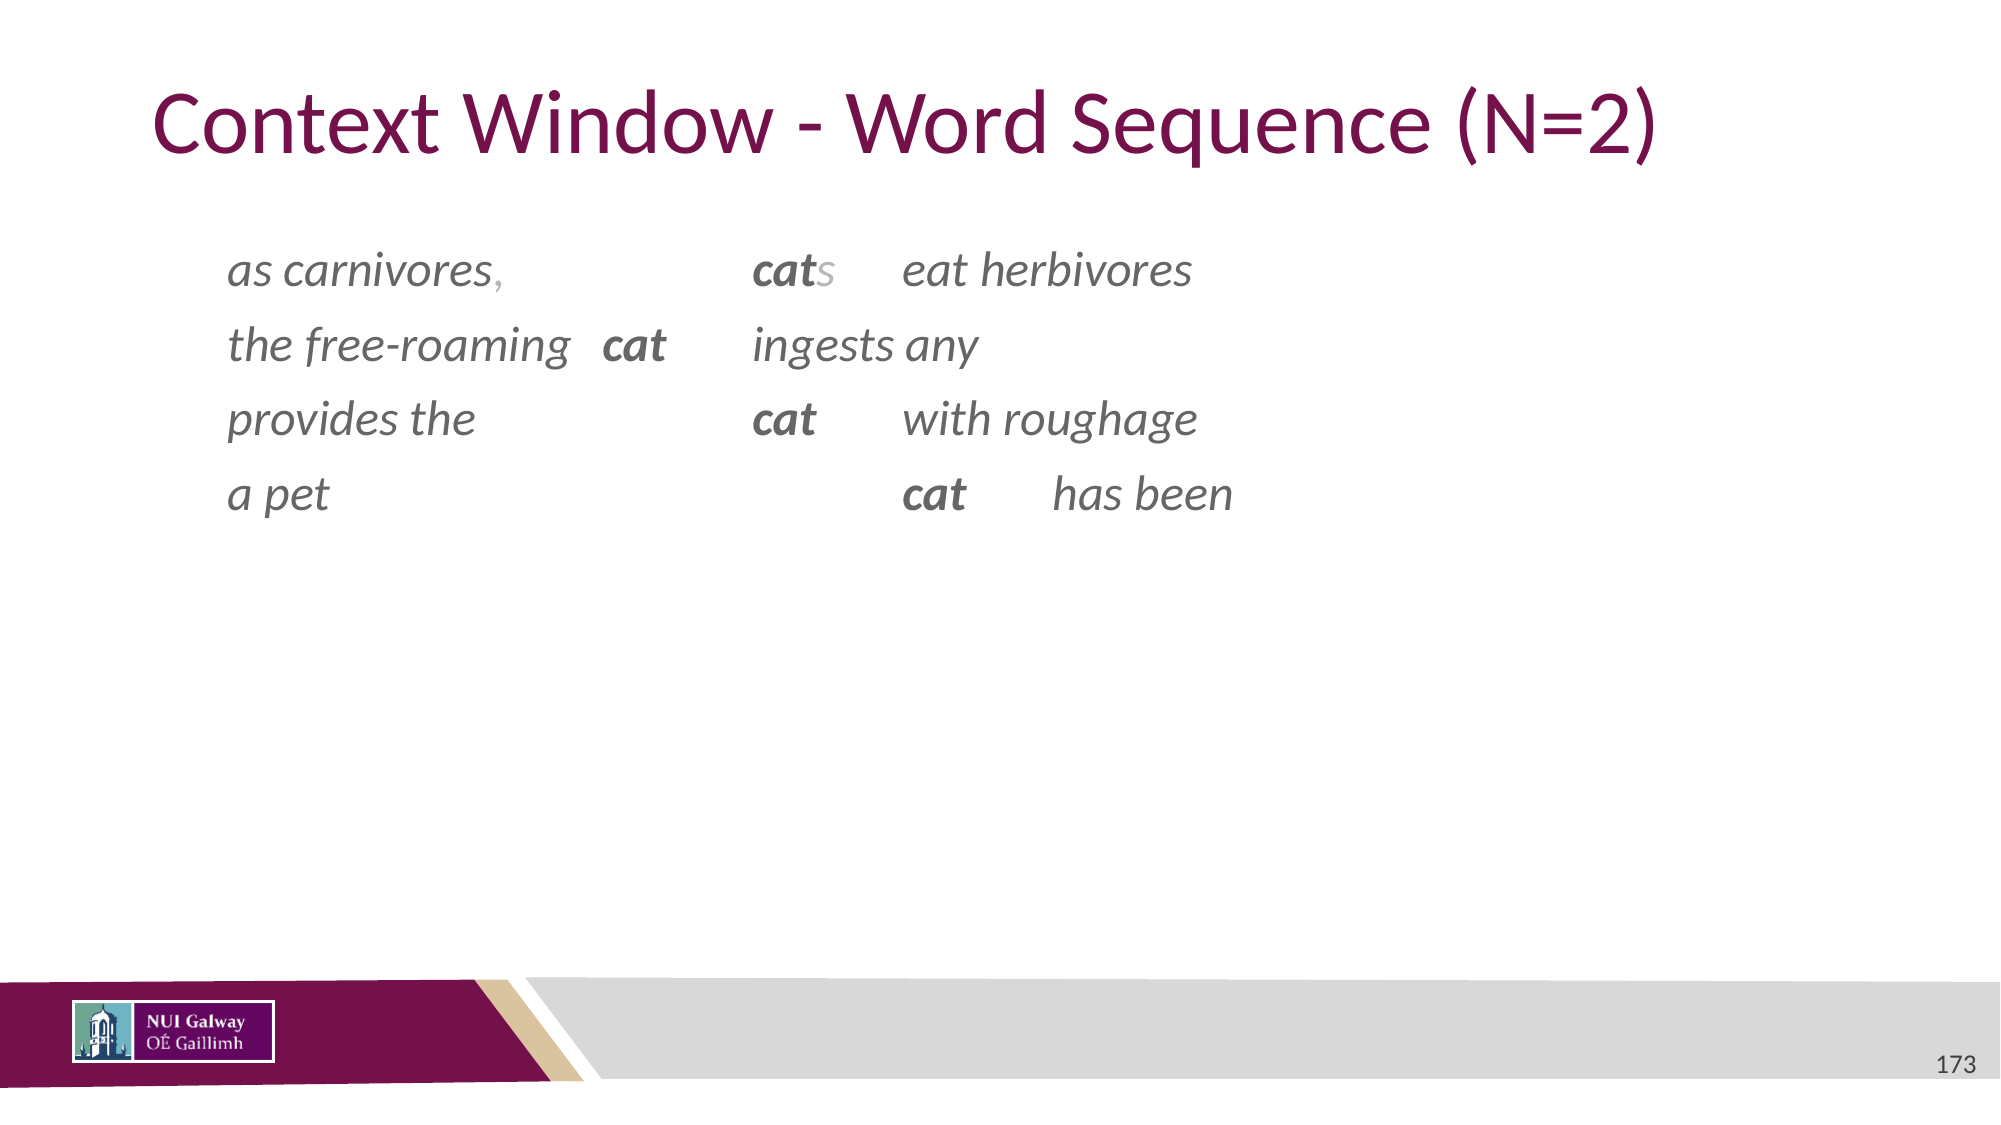

# Context Window - Word Sequence (N=2)
as carnivores, 		cats 	eat herbivores
the free-roaming 	cat 	ingests any
provides the 		cat 	with roughage
a pet				cat 	has been
173